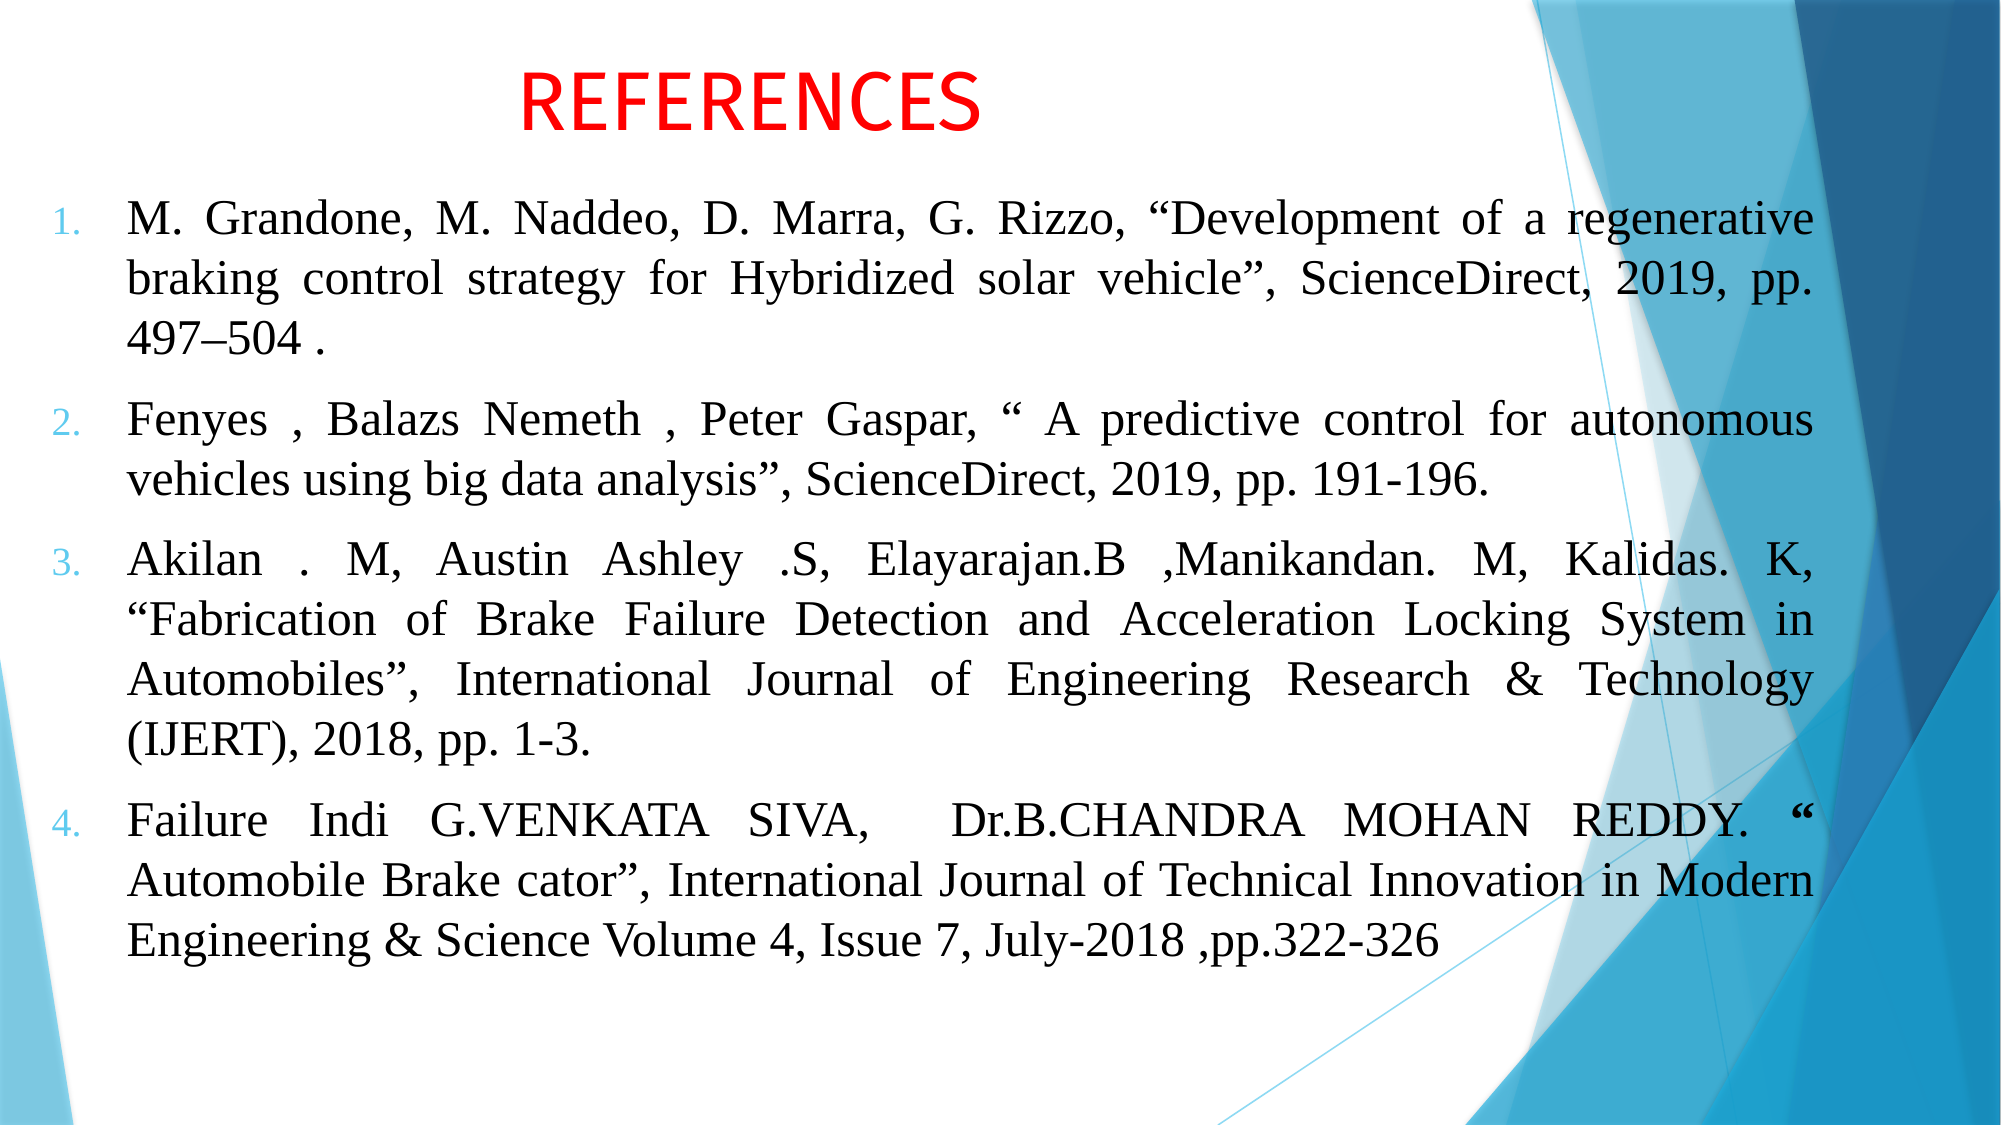

# REFERENCES
M. Grandone, M. Naddeo, D. Marra, G. Rizzo, “Development of a regenerative braking control strategy for Hybridized solar vehicle”, ScienceDirect, 2019, pp. 497–504 .
Fenyes , Balazs Nemeth , Peter Gaspar, “ A predictive control for autonomous vehicles using big data analysis”, ScienceDirect, 2019, pp. 191-196.
Akilan . M, Austin Ashley .S, Elayarajan.B ,Manikandan. M, Kalidas. K, “Fabrication of Brake Failure Detection and Acceleration Locking System in Automobiles”, International Journal of Engineering Research & Technology (IJERT), 2018, pp. 1-3.
Failure Indi G.VENKATA SIVA,  Dr.B.CHANDRA MOHAN REDDY. “ Automobile Brake cator”, International Journal of Technical Innovation in Modern Engineering & Science Volume 4, Issue 7, July-2018 ,pp.322-326